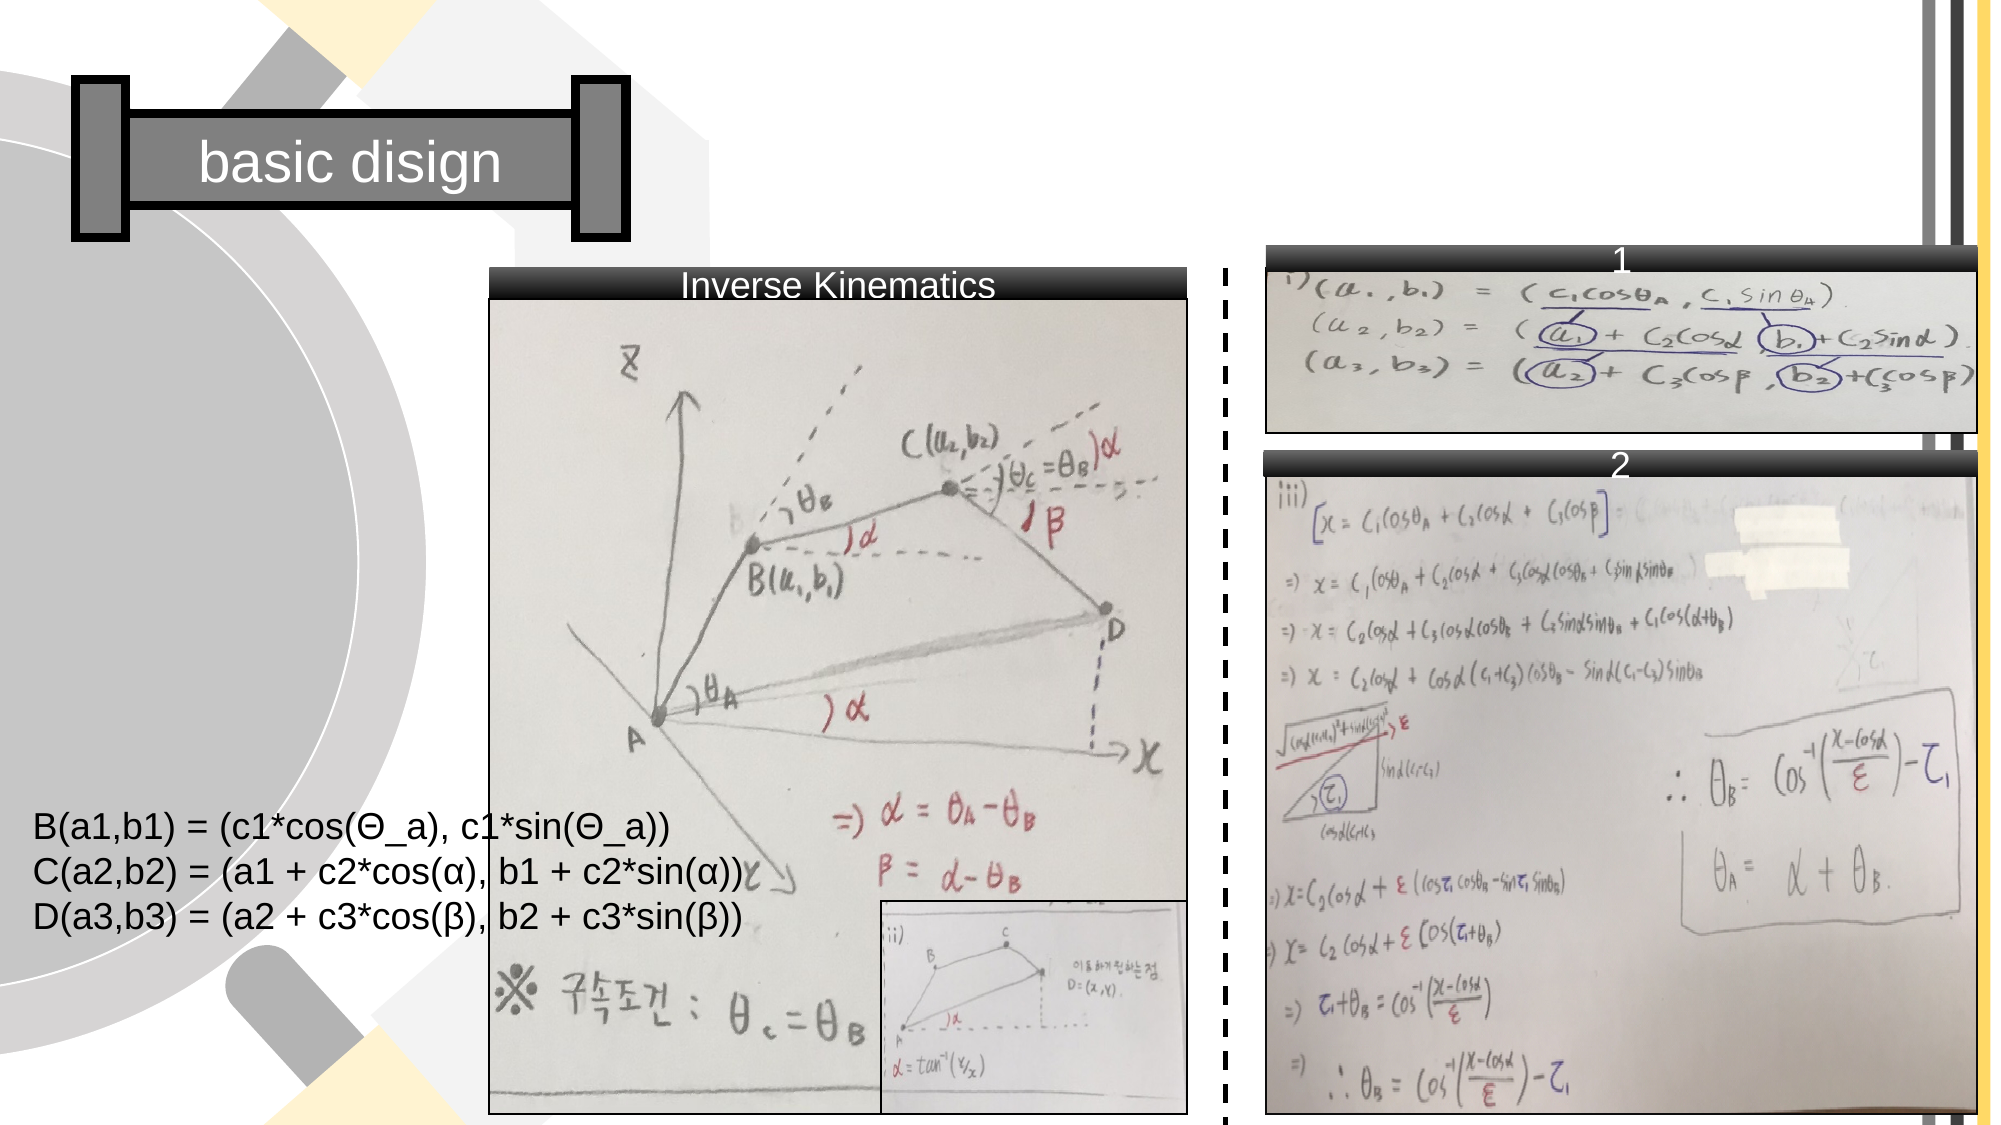

basic disign

1

Inverse Kinematics

2

B(a1,b1) = (c1*cos(Θ_a), c1*sin(Θ_a))
C(a2,b2) = (a1 + c2*cos(α), b1 + c2*sin(α))
D(a3,b3) = (a2 + c3*cos(β), b2 + c3*sin(β))